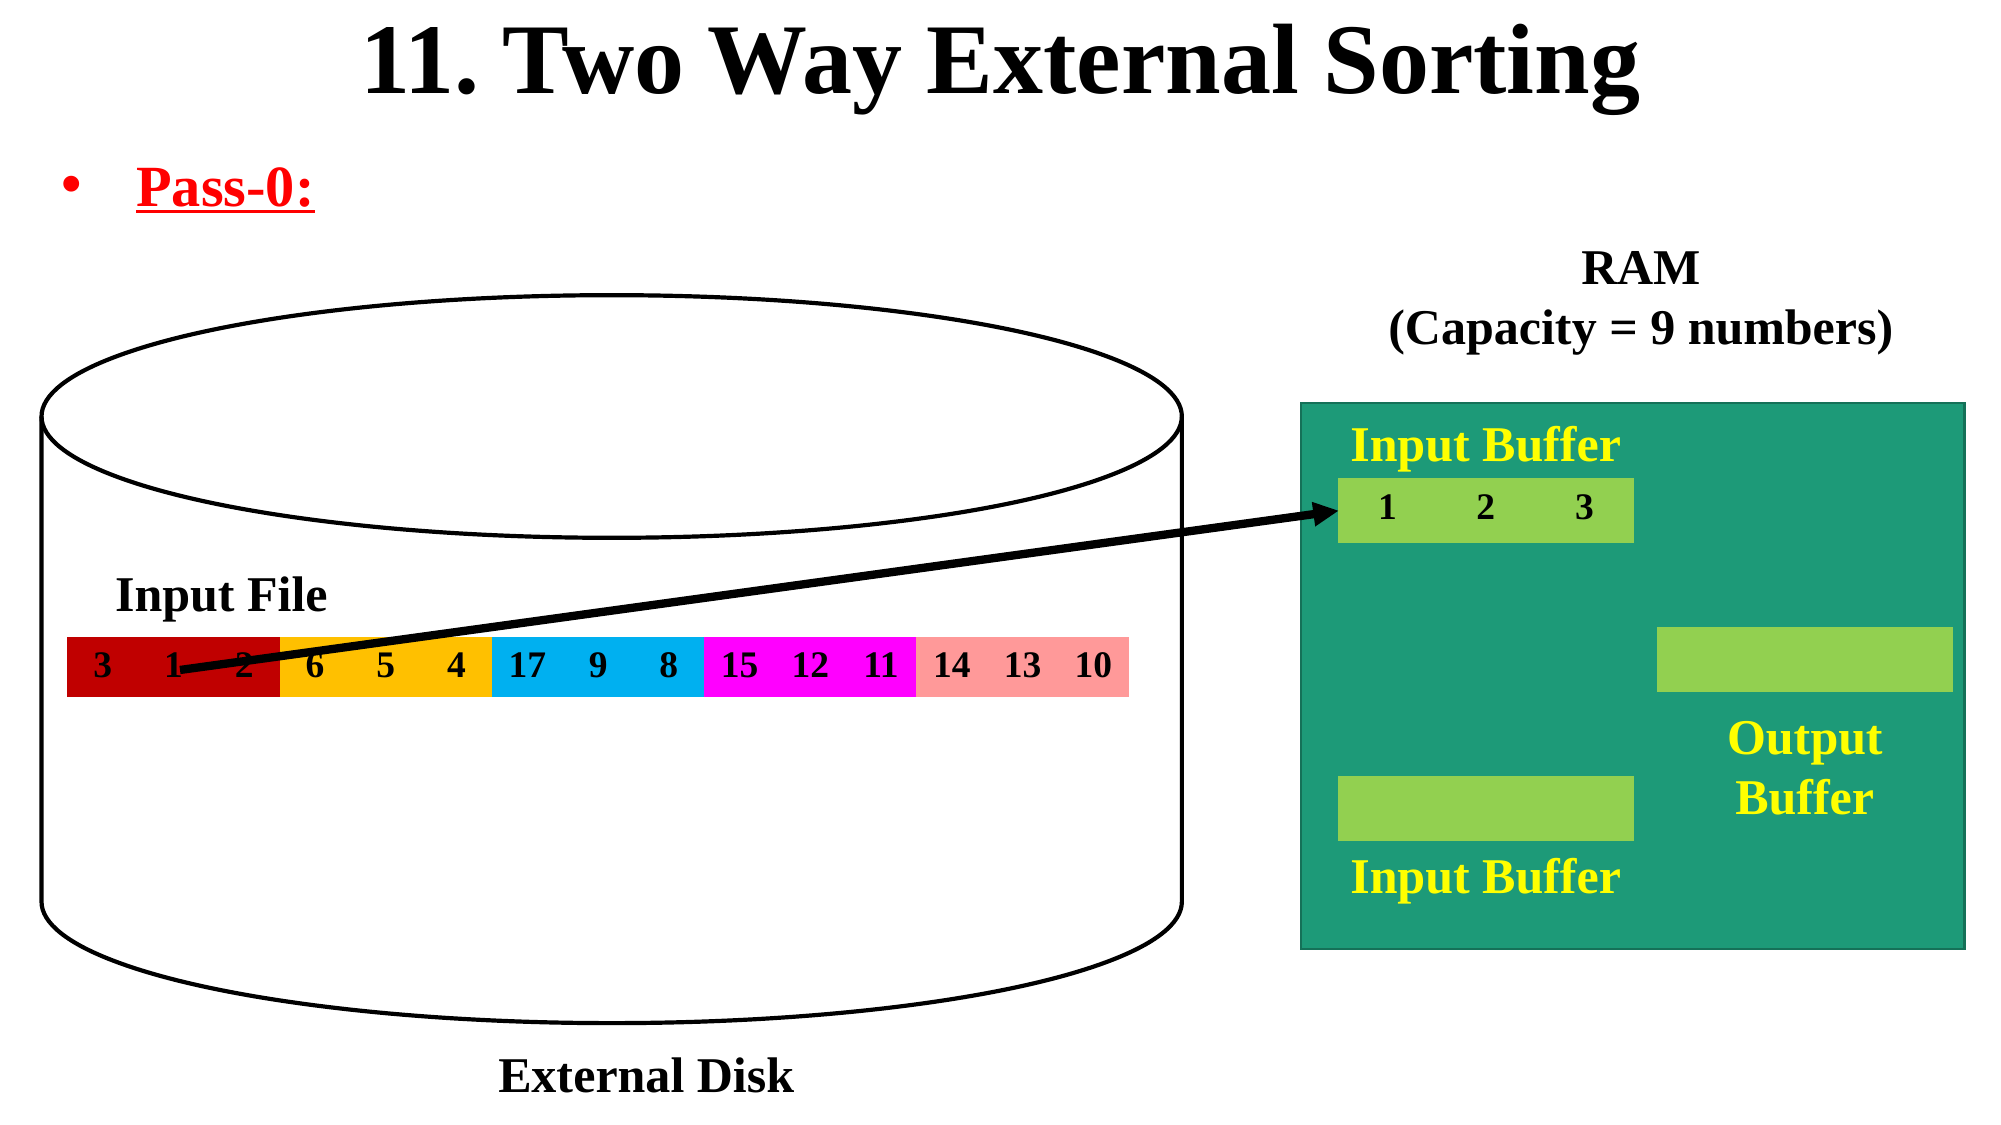

11. Two Way External Sorting
Pass-0:
RAM
(Capacity = 9 numbers)

Input Buffer
| 1 | 2 | 3 |
| --- | --- | --- |
Input File
|  |  |  |
| --- | --- | --- |
| 3 | 1 | 2 | 6 | 5 | 4 | 17 | 9 | 8 | 15 | 12 | 11 | 14 | 13 | 10 |
| --- | --- | --- | --- | --- | --- | --- | --- | --- | --- | --- | --- | --- | --- | --- |
Output Buffer
|  |  |  |
| --- | --- | --- |
Input Buffer
External Disk